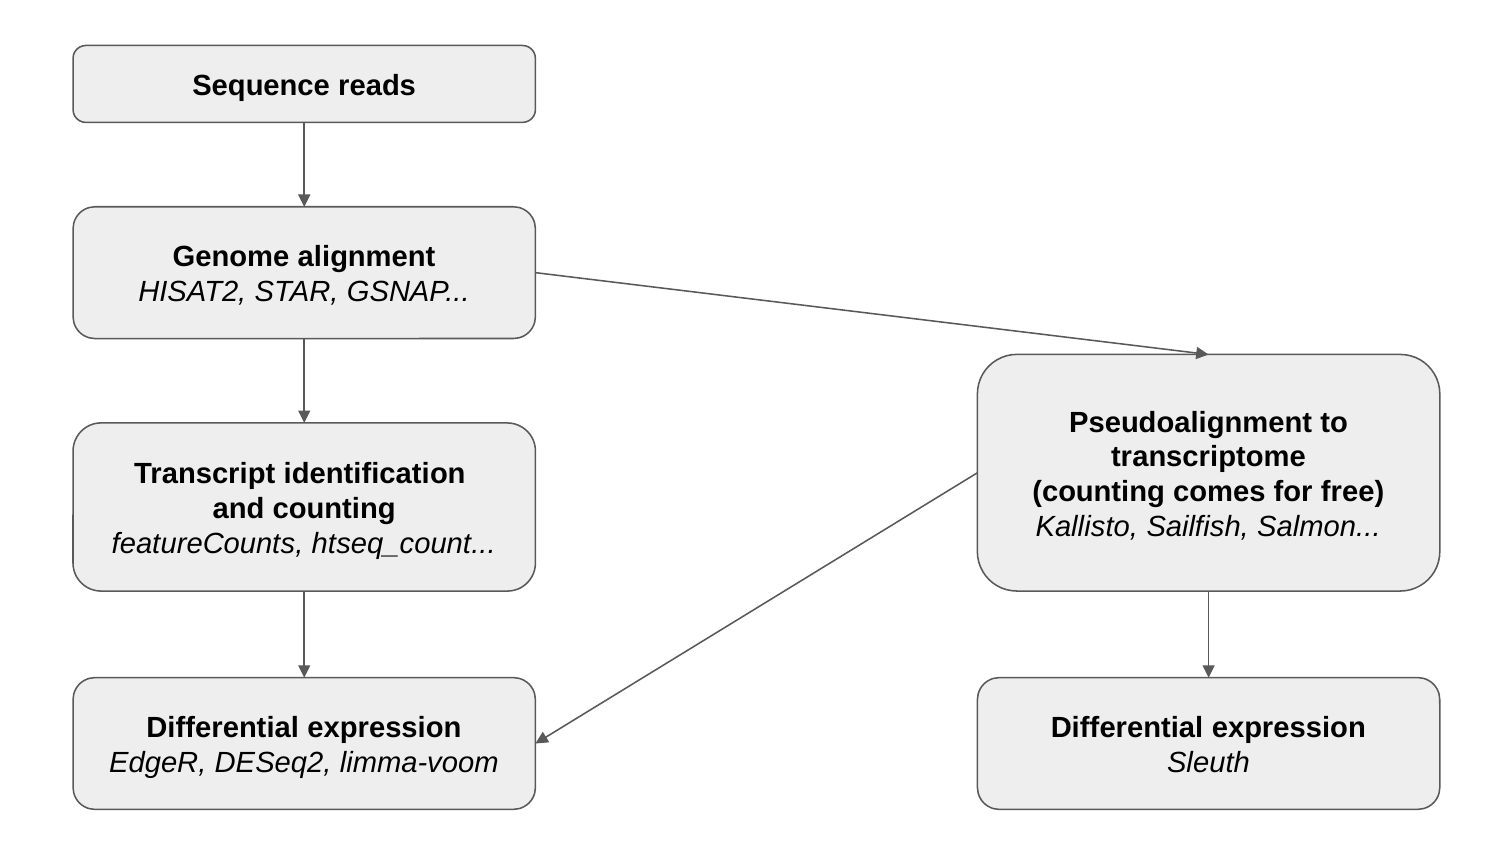

Sequence reads
Genome alignment
HISAT2, STAR, GSNAP...
Pseudoalignment to transcriptome
(counting comes for free)
Kallisto, Sailfish, Salmon...
Transcript identification
and counting
featureCounts, htseq_count...
Differential expression
EdgeR, DESeq2, limma-voom
Differential expression
Sleuth